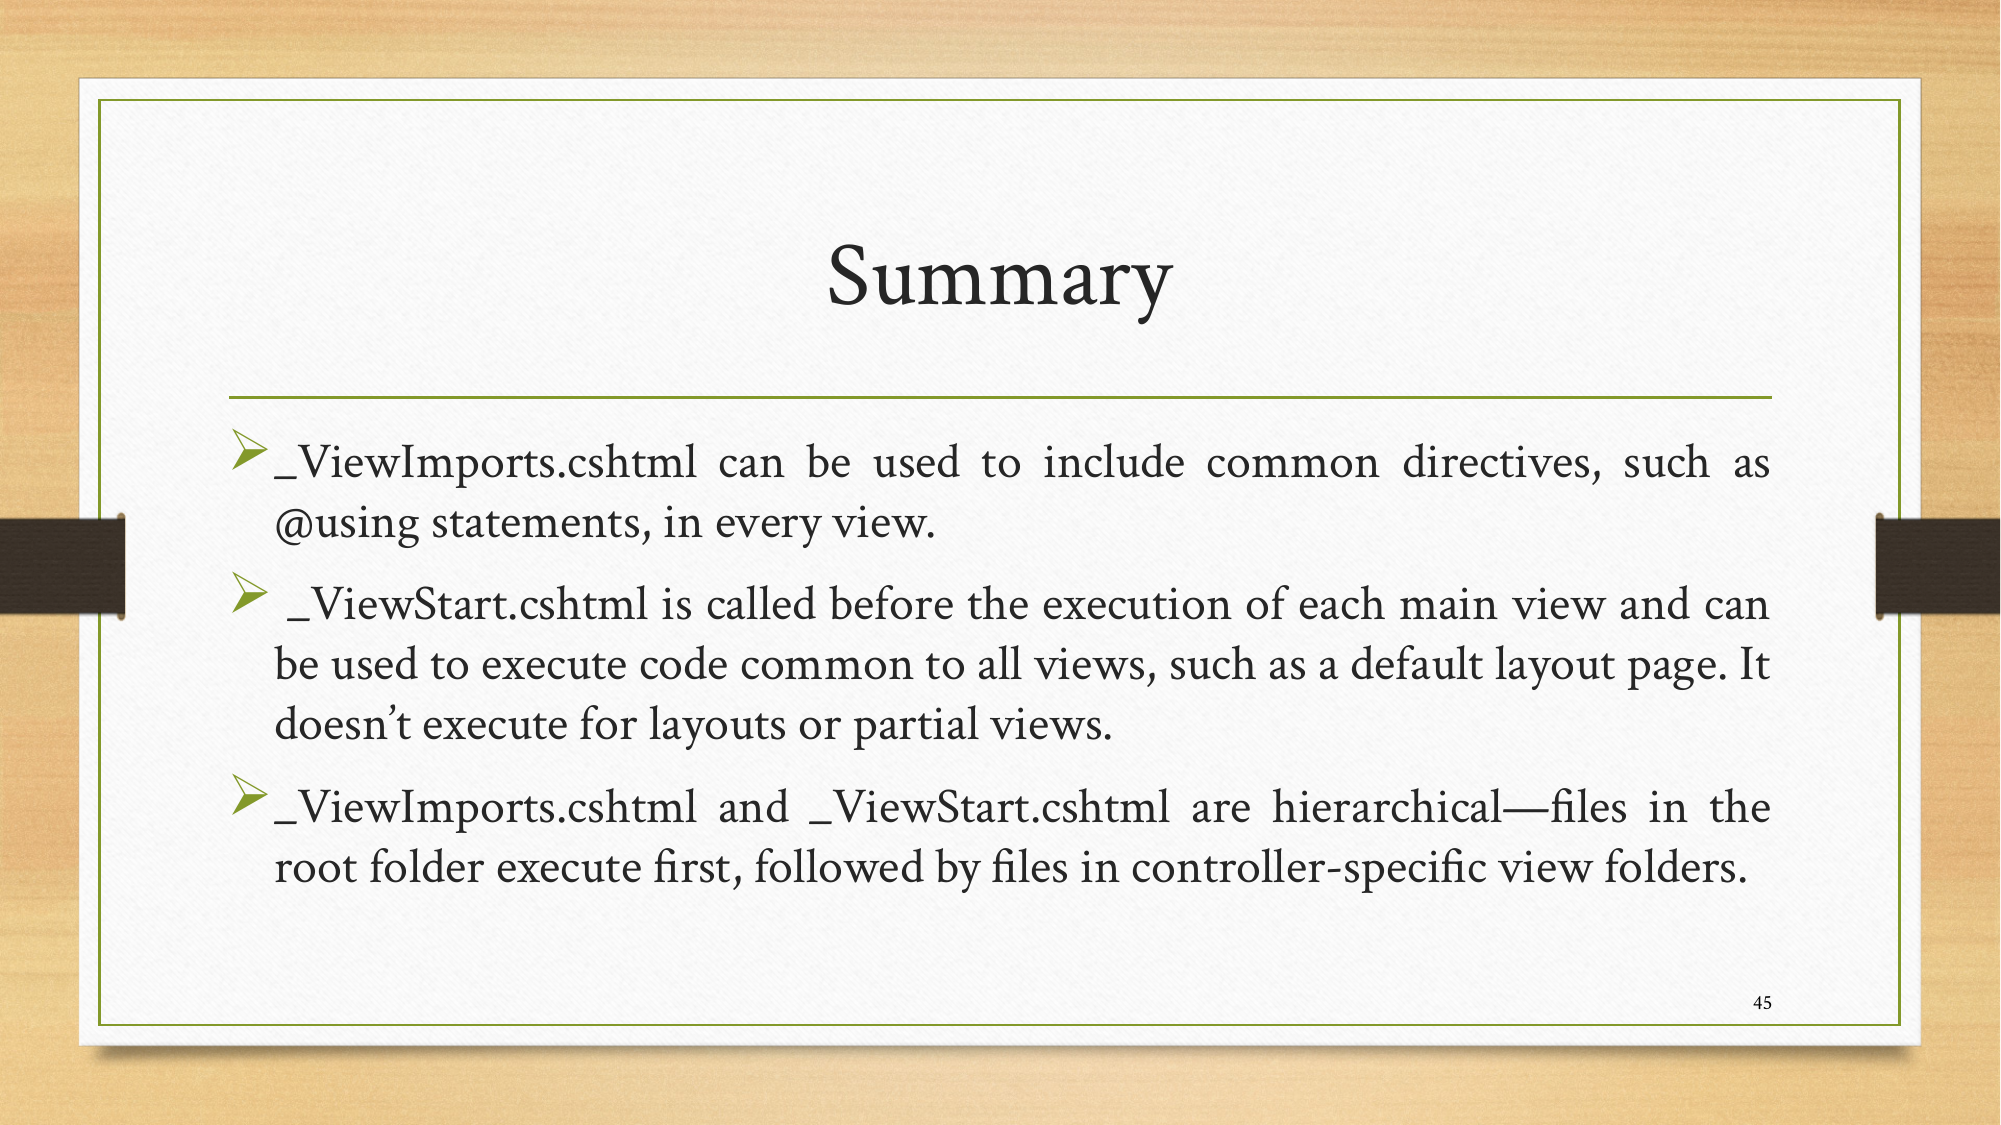

# Summary
_ViewImports.cshtml can be used to include common directives, such as @using statements, in every view.
 _ViewStart.cshtml is called before the execution of each main view and can be used to execute code common to all views, such as a default layout page. It doesn’t execute for layouts or partial views.
_ViewImports.cshtml and _ViewStart.cshtml are hierarchical—files in the root folder execute first, followed by files in controller-specific view folders.

45